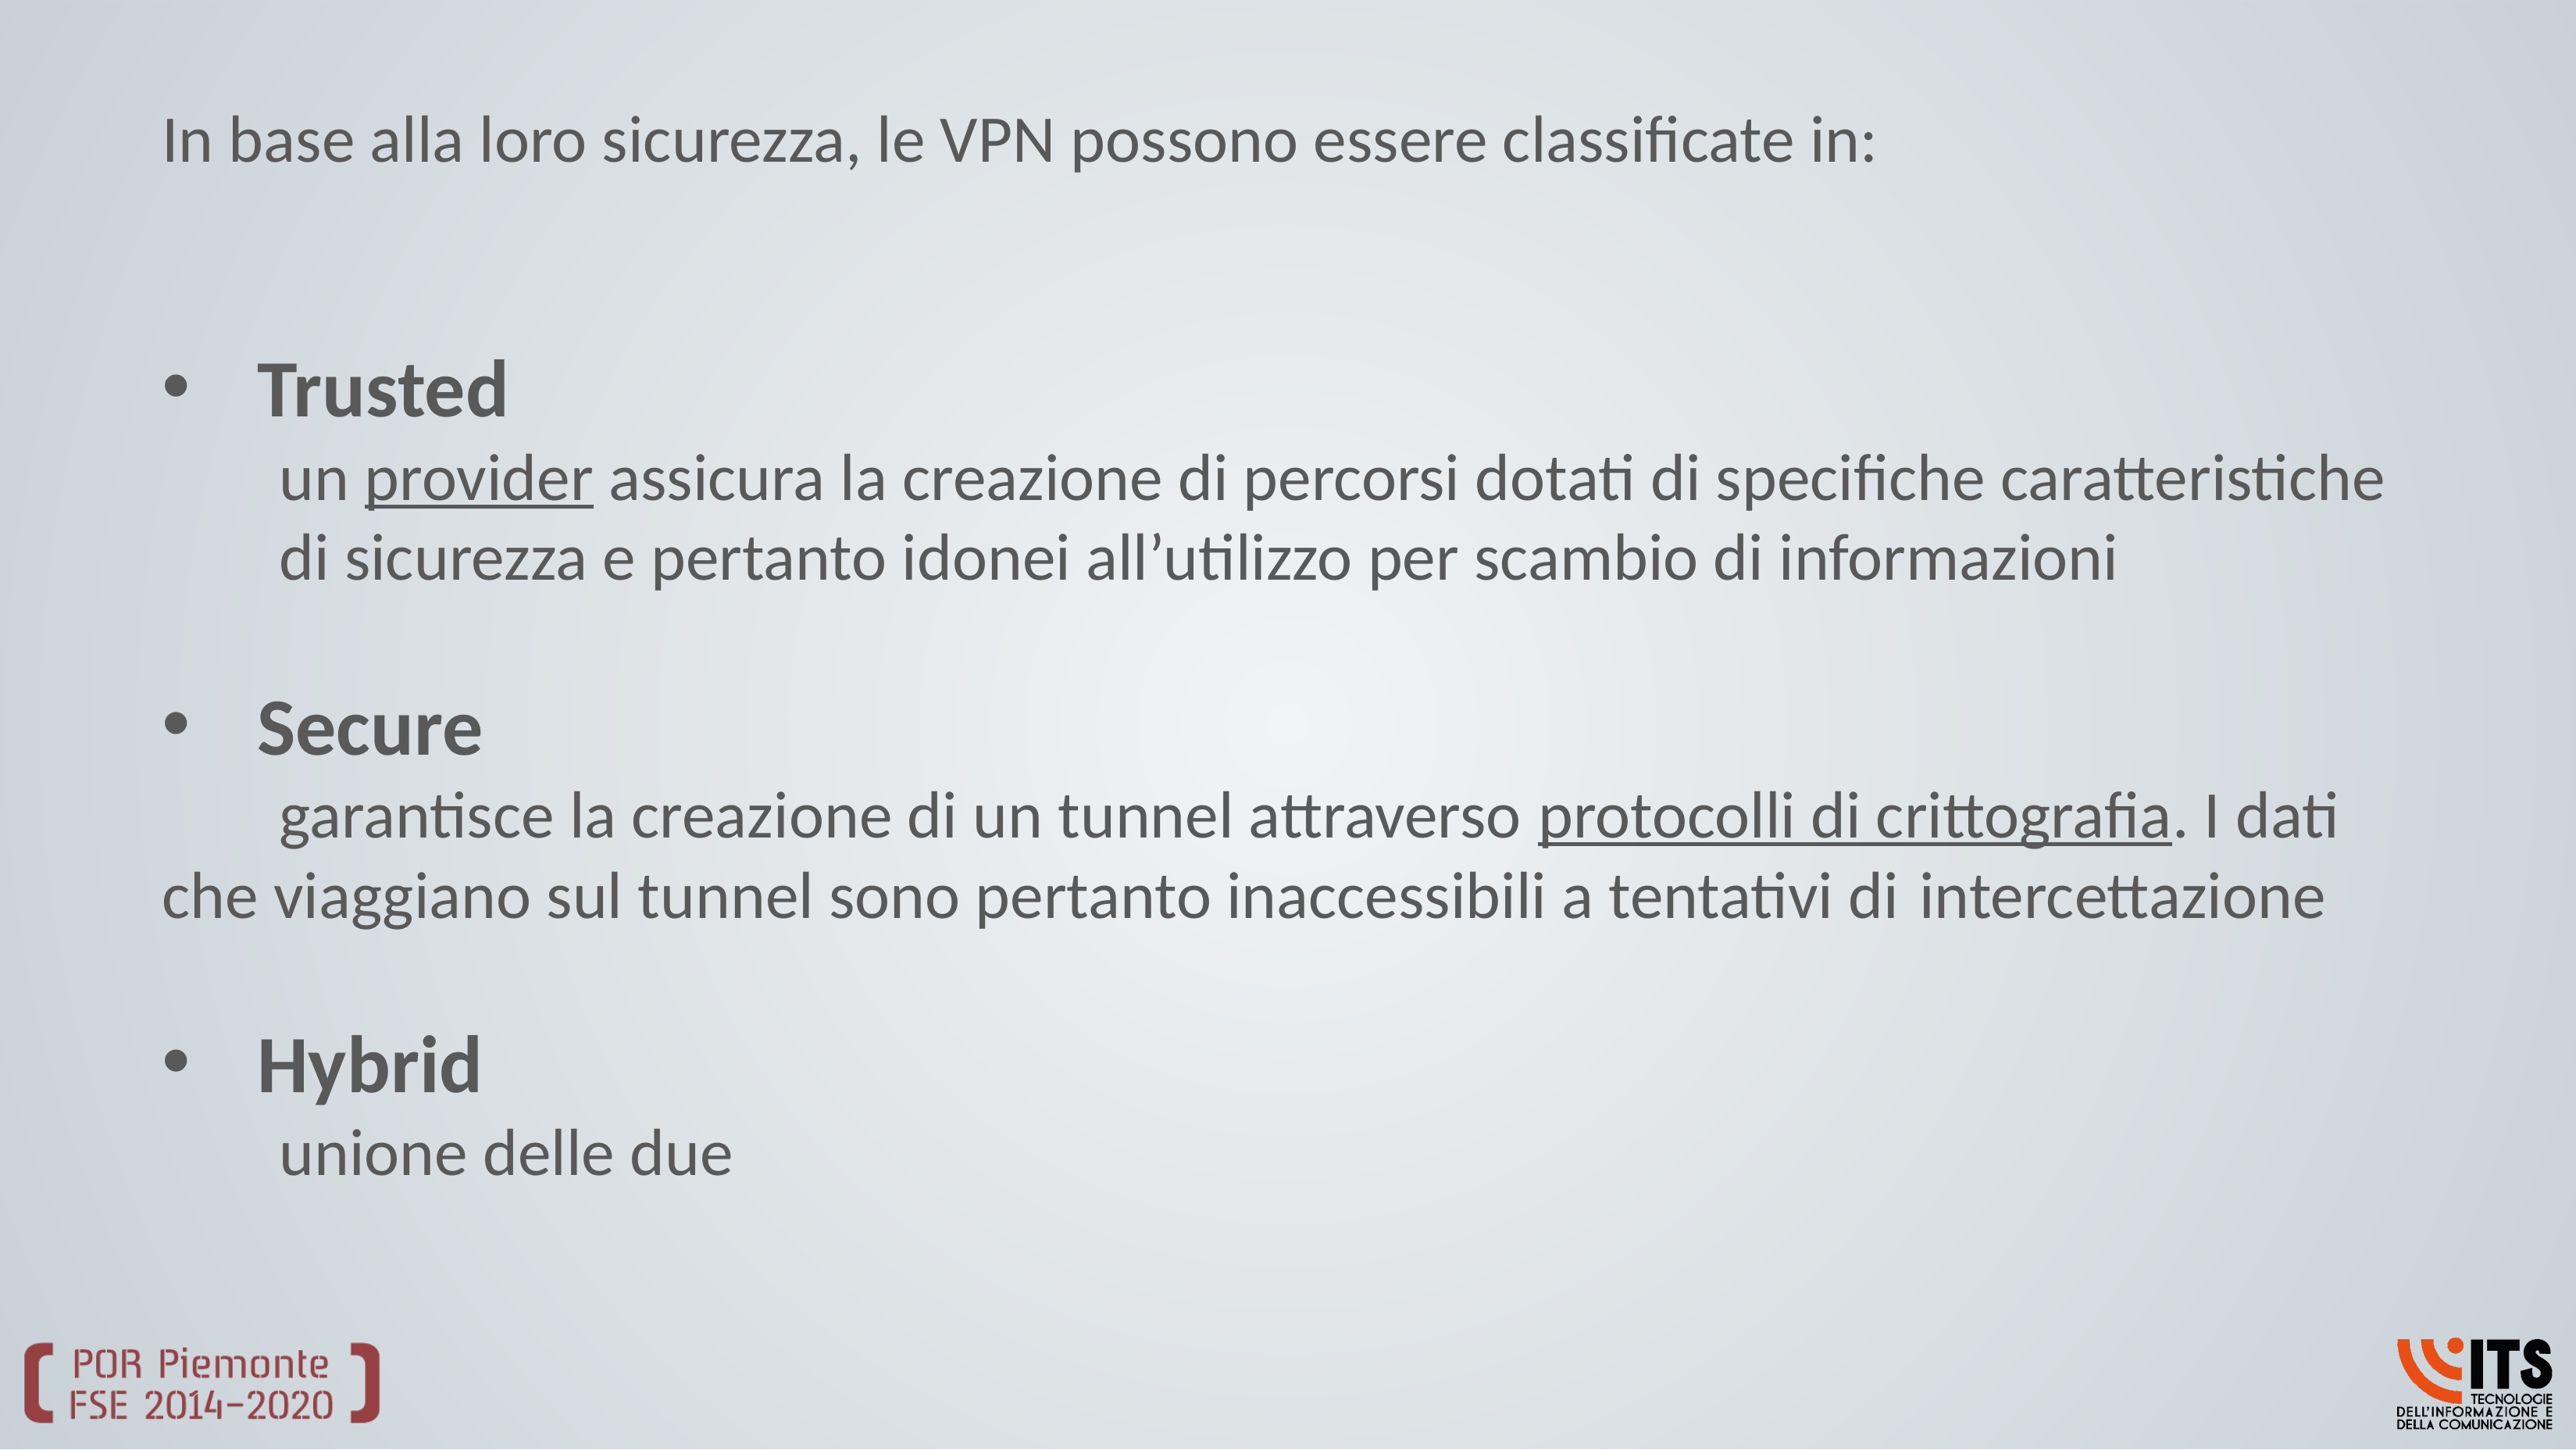

In base alla loro sicurezza, le VPN possono essere classificate in:

Trusted
	un provider assicura la creazione di percorsi dotati di specifiche caratteristiche 	di sicurezza e pertanto idonei all’utilizzo per scambio di informazioni

Secure
	garantisce la creazione di un tunnel attraverso protocolli di crittografia. I dati 	che viaggiano sul tunnel sono pertanto inaccessibili a tentativi di 	intercettazione

Hybrid
	unione delle due